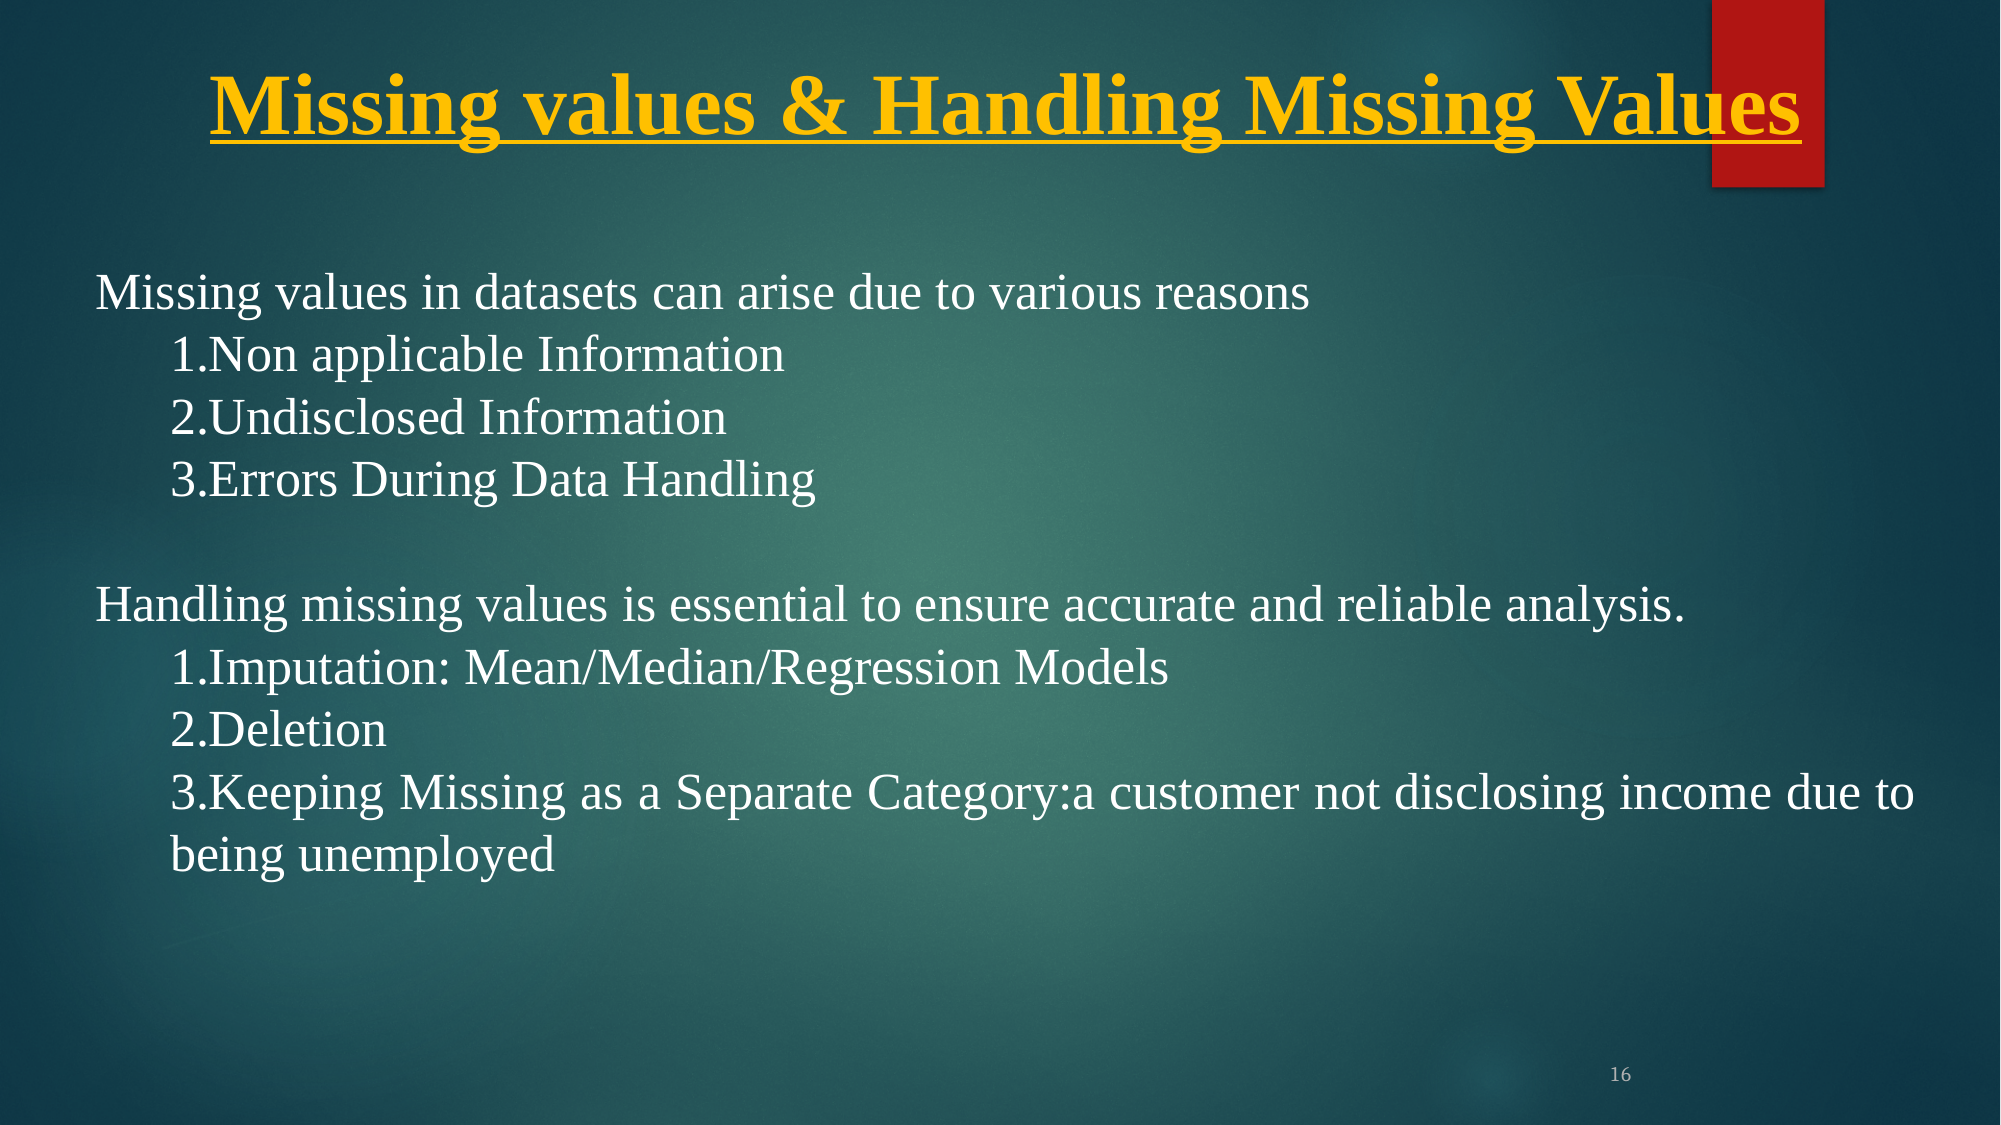

Missing values & Handling Missing Values

Missing values in datasets can arise due to various reasons
1.Non applicable Information
2.Undisclosed Information
3.Errors During Data Handling

Handling missing values is essential to ensure accurate and reliable analysis.
1.Imputation: Mean/Median/Regression Models
2.Deletion
3.Keeping Missing as a Separate Category:a customer not disclosing income due to being unemployed

16